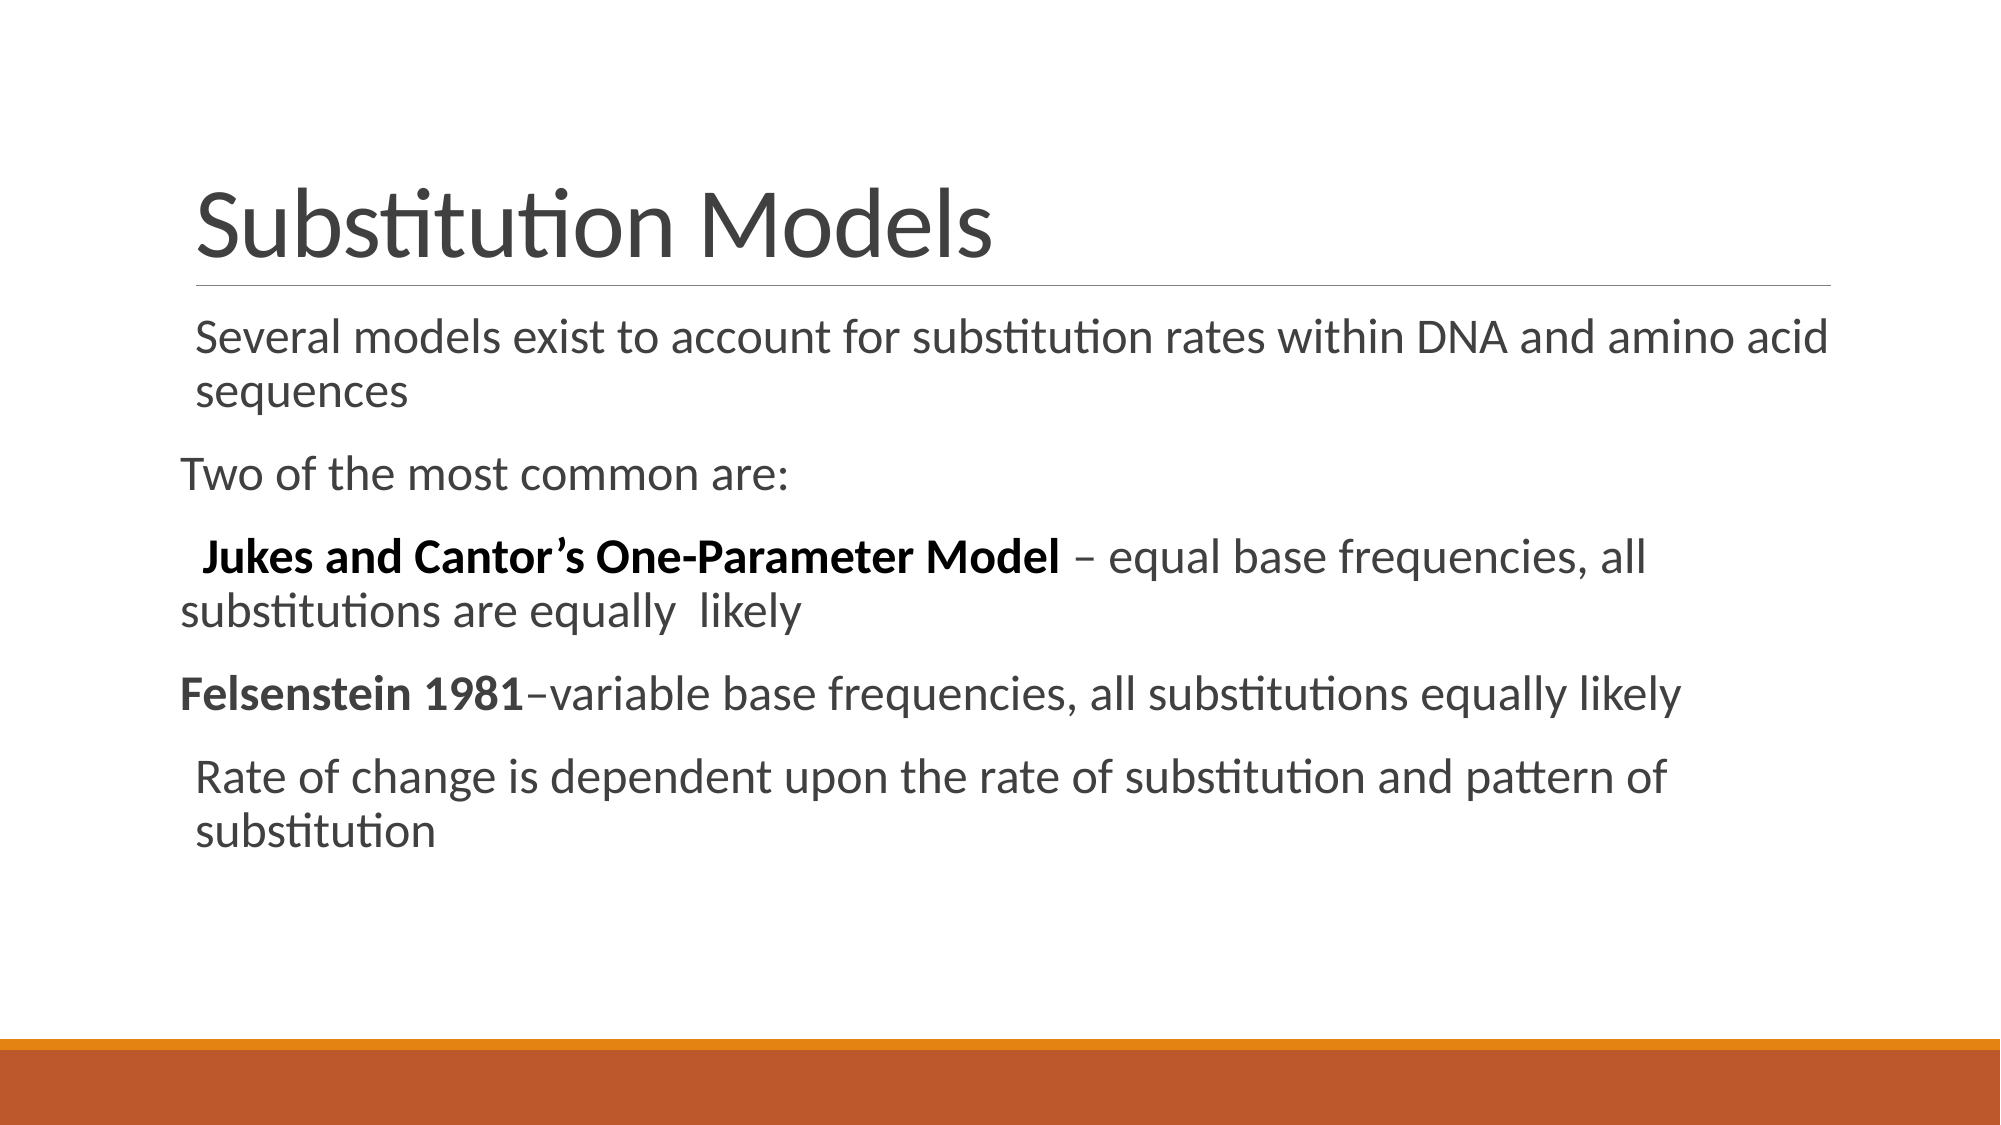

# Substitution Models
Several models exist to account for substitution rates within DNA and amino acid sequences
Two of the most common are:
  Jukes and Cantor’s One-Parameter Model – equal base frequencies, all substitutions are equally  likely
Felsenstein 1981–variable base frequencies, all substitutions equally likely
Rate of change is dependent upon the rate of substitution and pattern of substitution